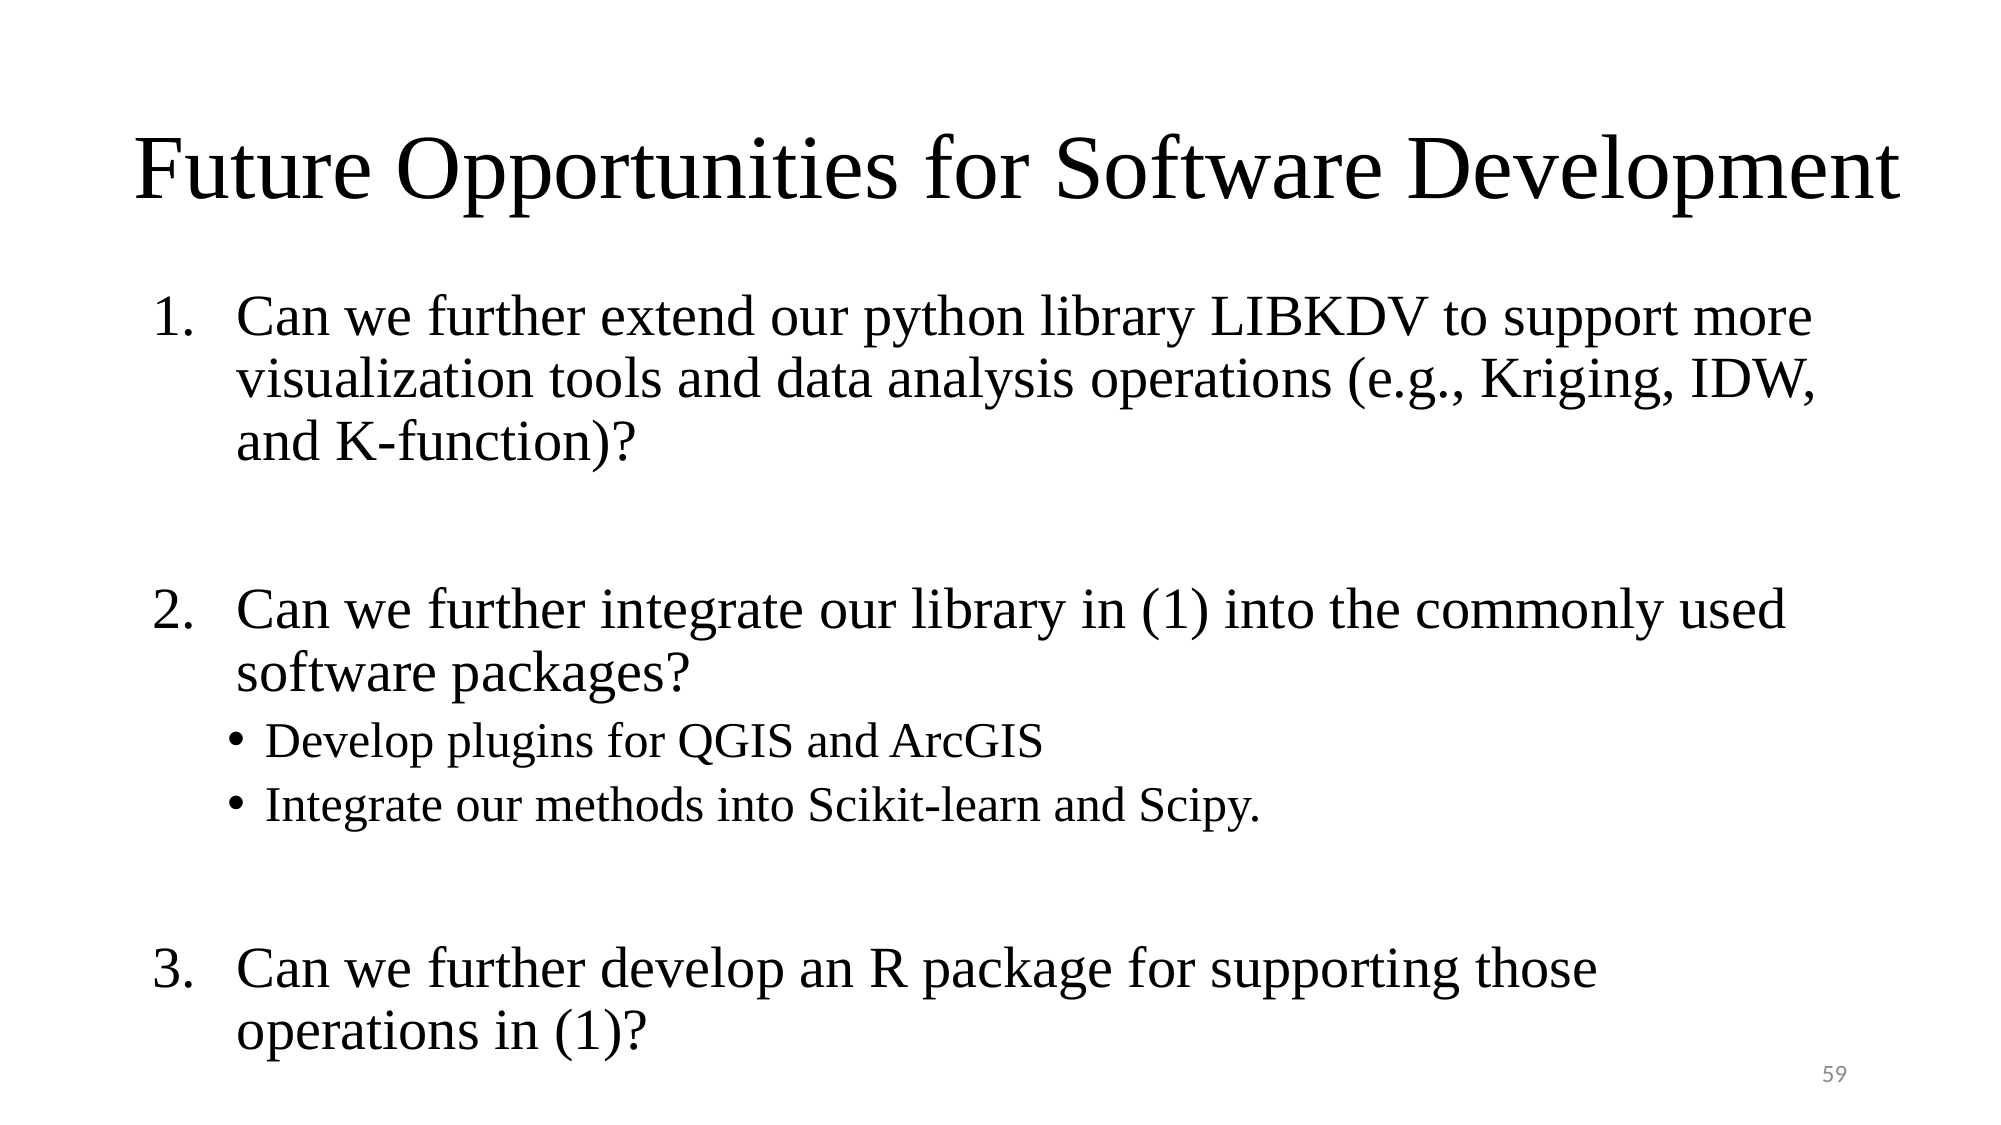

# Future Opportunities for Software Development
Can we further extend our python library LIBKDV to support more visualization tools and data analysis operations (e.g., Kriging, IDW, and K-function)?

Can we further integrate our library in (1) into the commonly used software packages?
Develop plugins for QGIS and ArcGIS
Integrate our methods into Scikit-learn and Scipy.

Can we further develop an R package for supporting those operations in (1)?
59